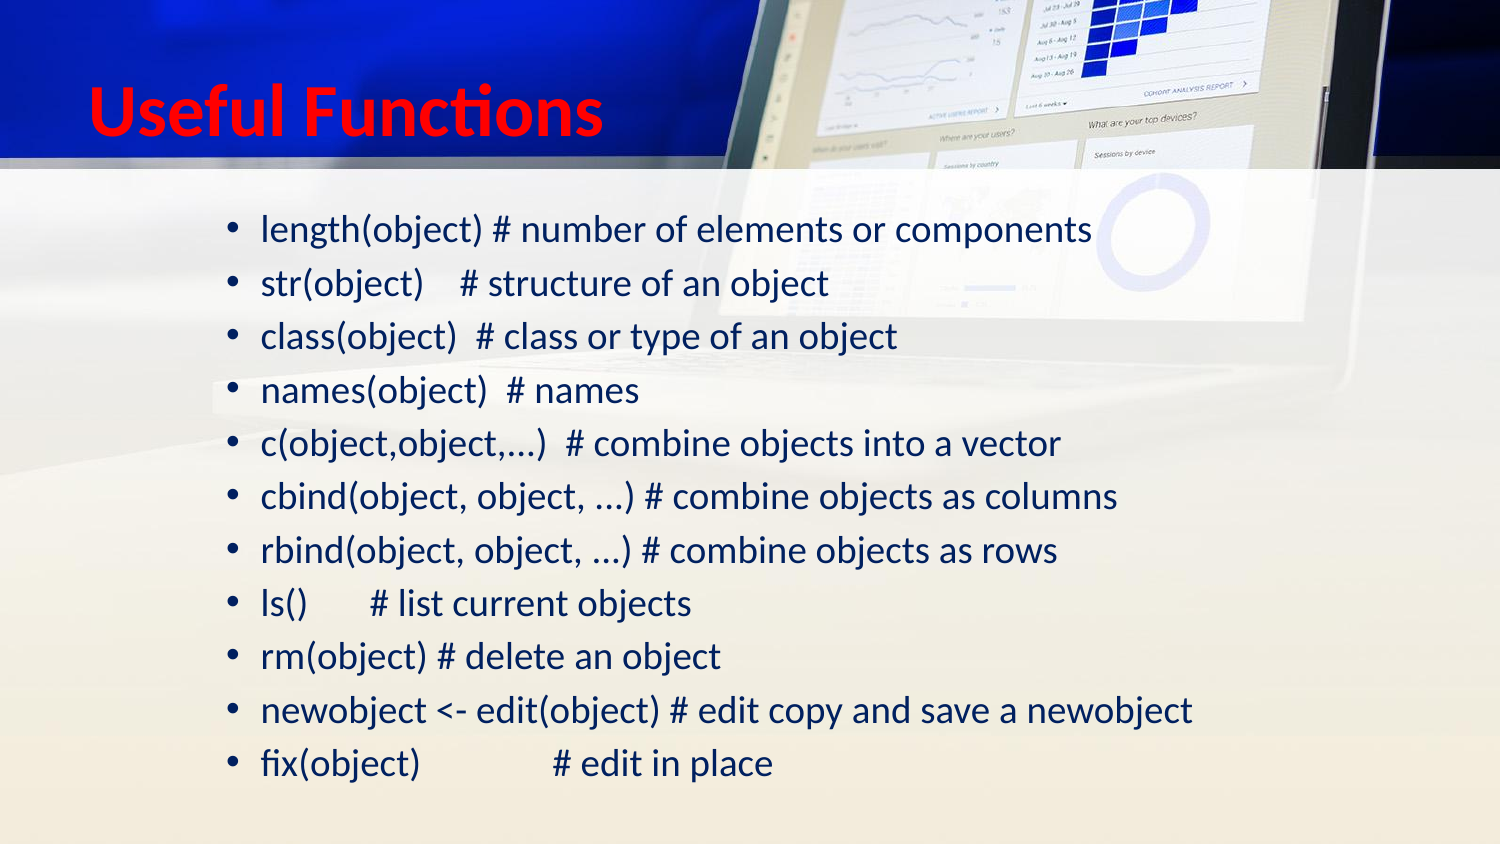

# Useful Functions
length(object) # number of elements or components
str(object)    # structure of an object
class(object)  # class or type of an object
names(object)  # names
c(object,object,...)  # combine objects into a vector
cbind(object, object, ...) # combine objects as columns
rbind(object, object, ...) # combine objects as rows
ls()       # list current objects
rm(object) # delete an object
newobject <- edit(object) # edit copy and save a newobject
fix(object)               # edit in place